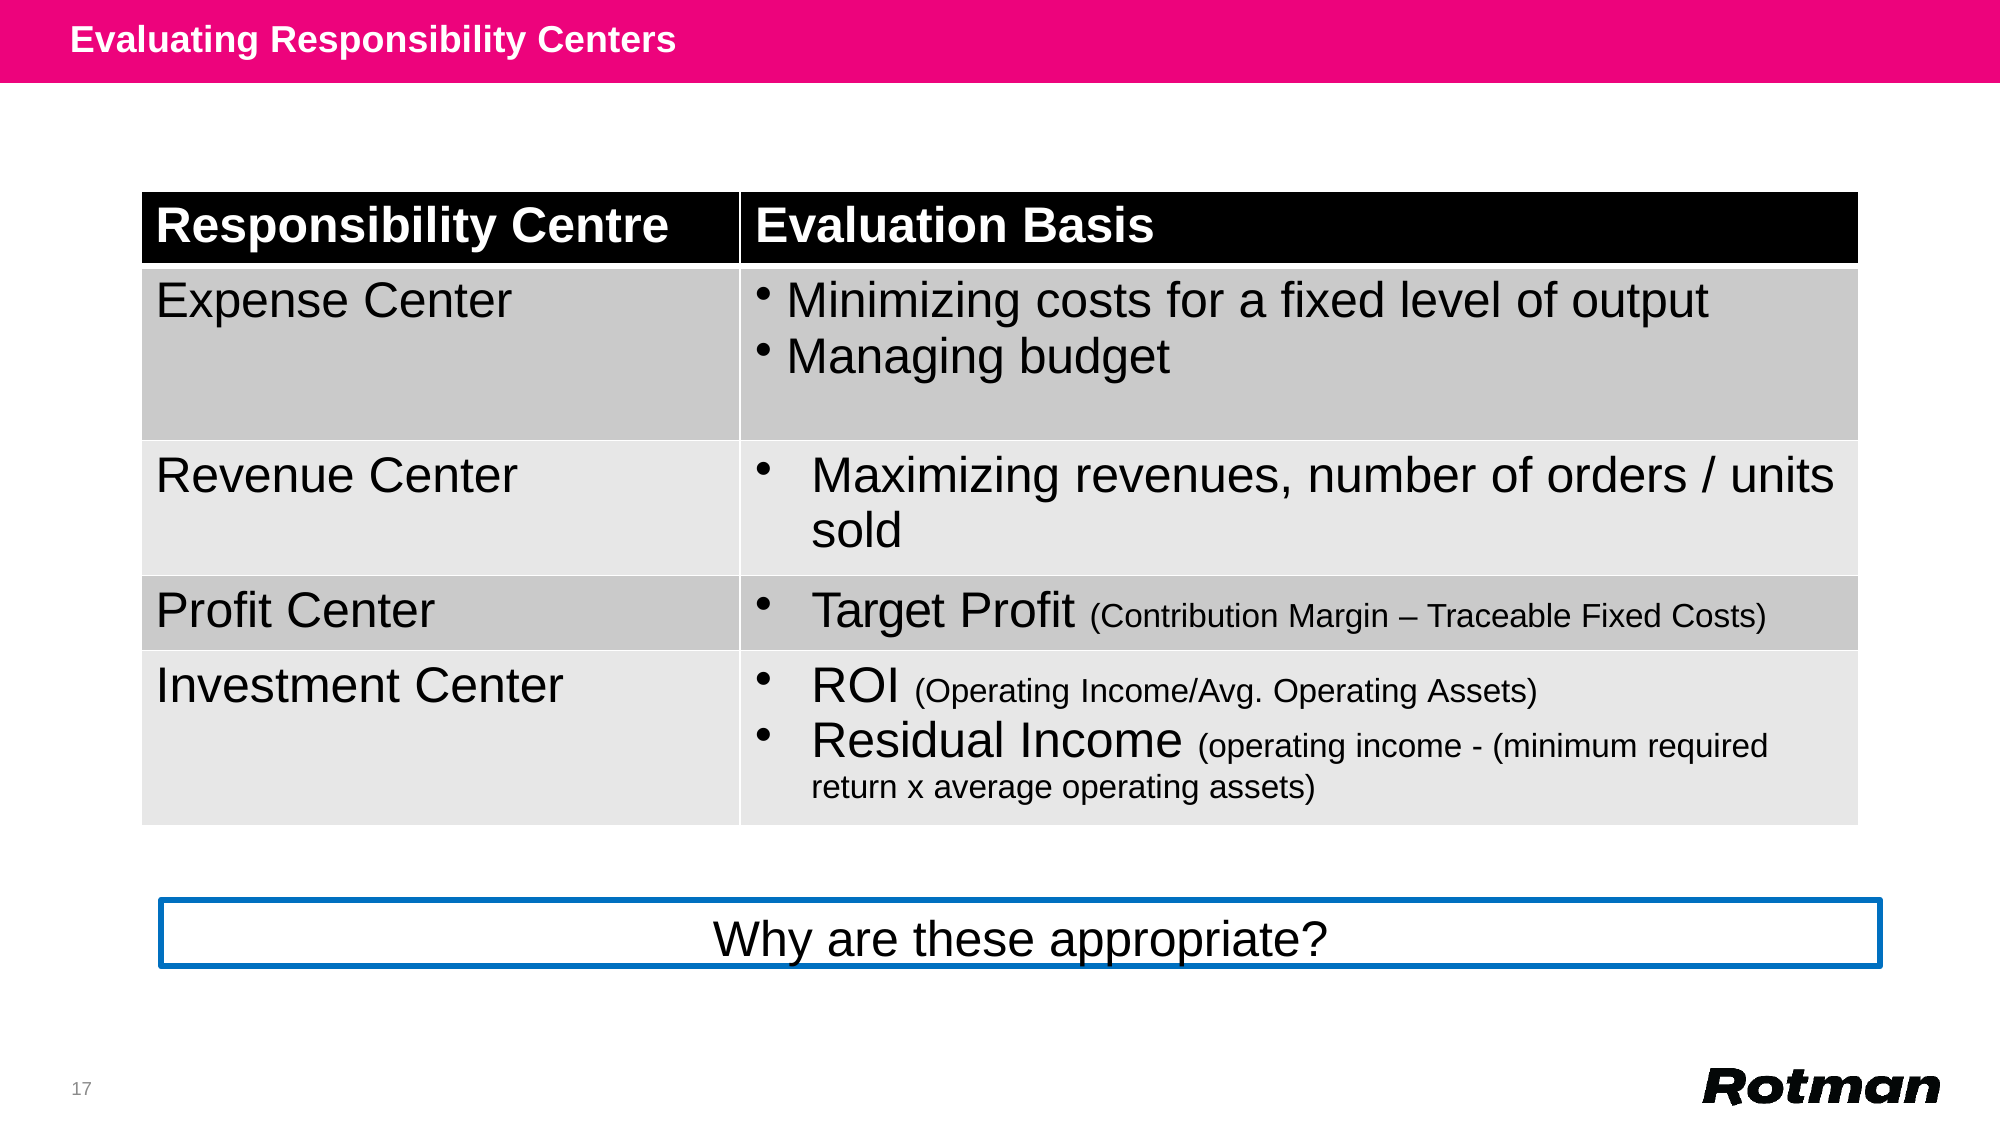

Evaluating Responsibility Centers
| Responsibility Centre | Evaluation Basis |
| --- | --- |
| Expense Center | Minimizing costs for a fixed level of output Managing budget |
| Revenue Center | Maximizing revenues, number of orders / units sold |
| Profit Center | Target Profit (Contribution Margin – Traceable Fixed Costs) |
| Investment Center | ROI (Operating Income/Avg. Operating Assets) Residual Income (operating income - (minimum required return x average operating assets) |
Why are these appropriate?
17